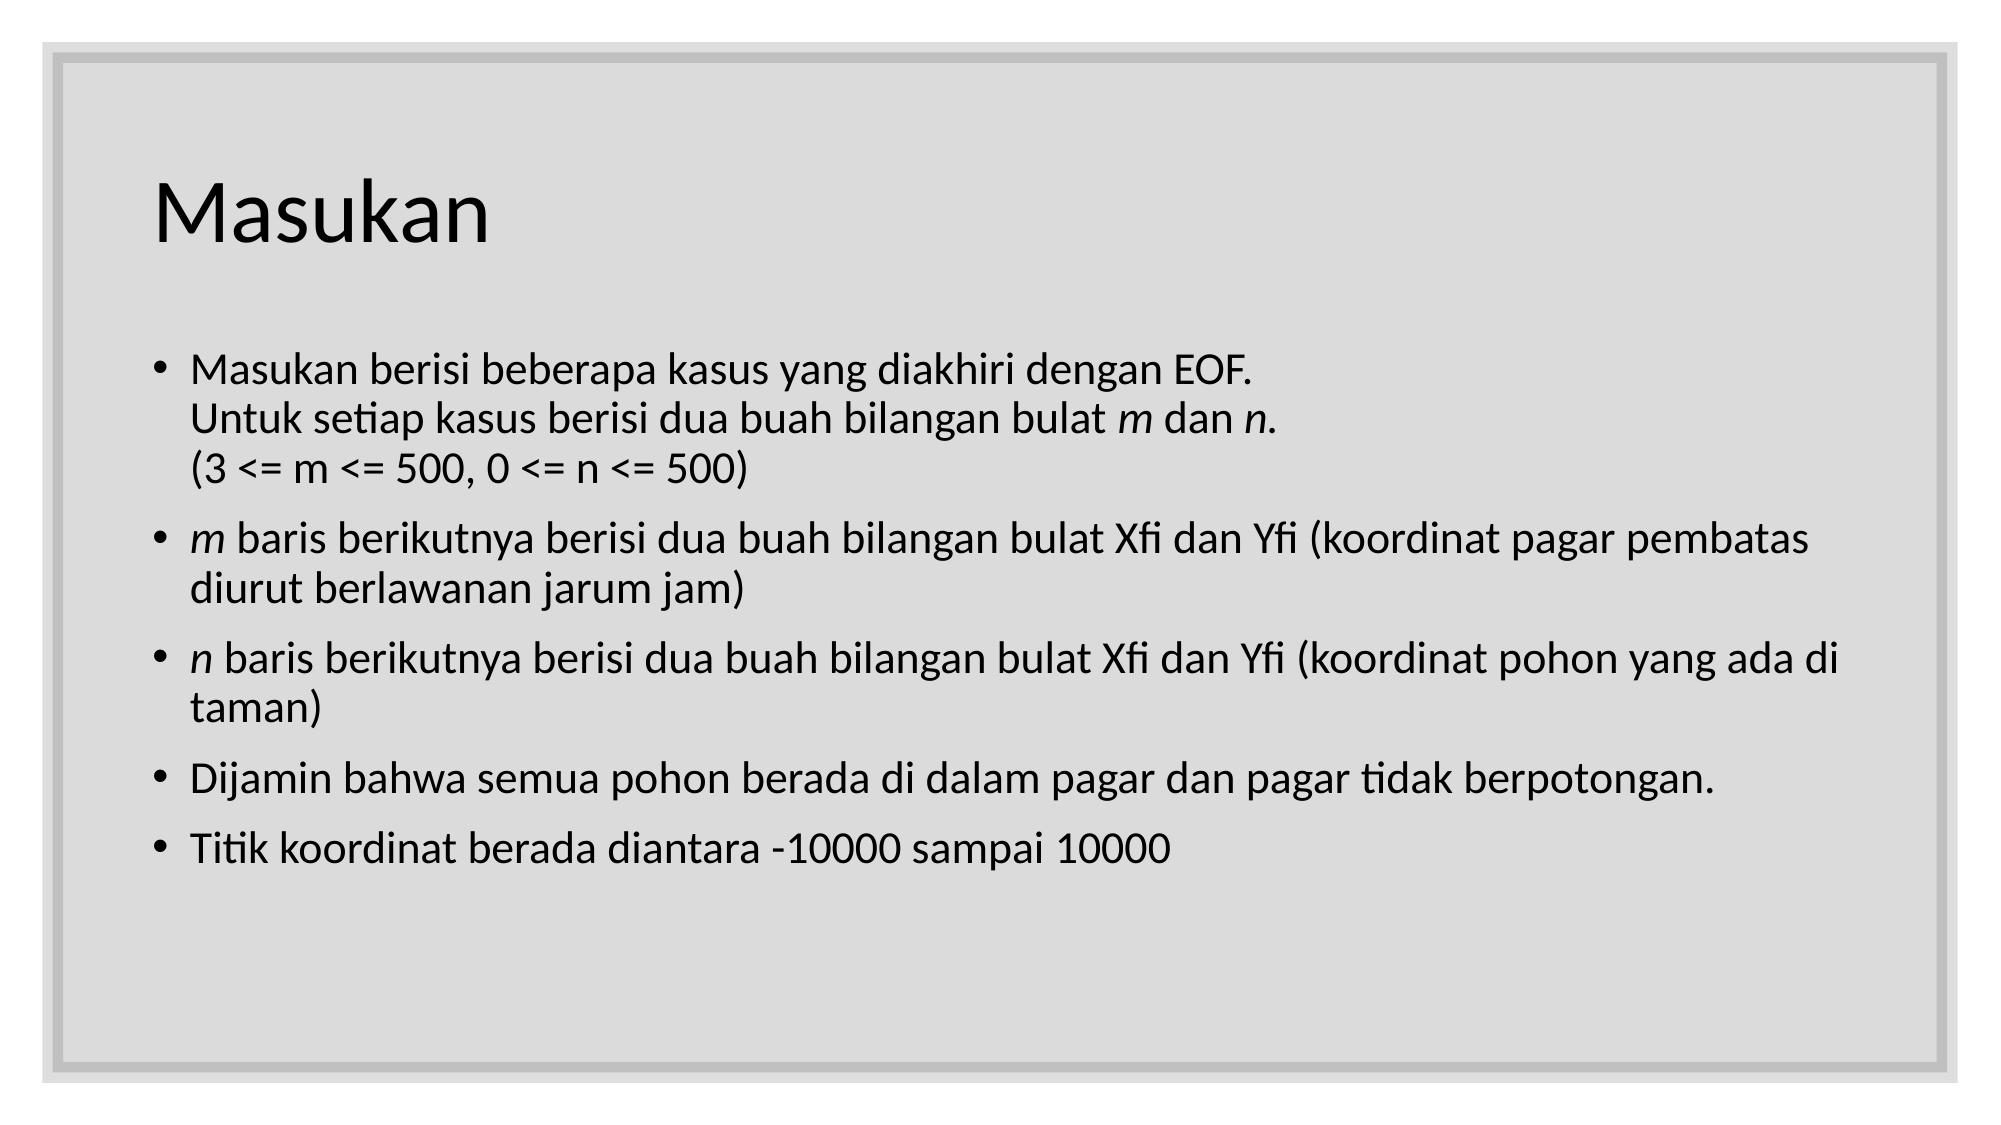

# Masukan
Masukan berisi beberapa kasus yang diakhiri dengan EOF.
Untuk setiap kasus berisi dua buah bilangan bulat m dan n.
(3 <= m <= 500, 0 <= n <= 500)
m baris berikutnya berisi dua buah bilangan bulat Xfi dan Yfi (koordinat pagar pembatas diurut berlawanan jarum jam)
n baris berikutnya berisi dua buah bilangan bulat Xfi dan Yfi (koordinat pohon yang ada di taman)
Dijamin bahwa semua pohon berada di dalam pagar dan pagar tidak berpotongan.
Titik koordinat berada diantara -10000 sampai 10000